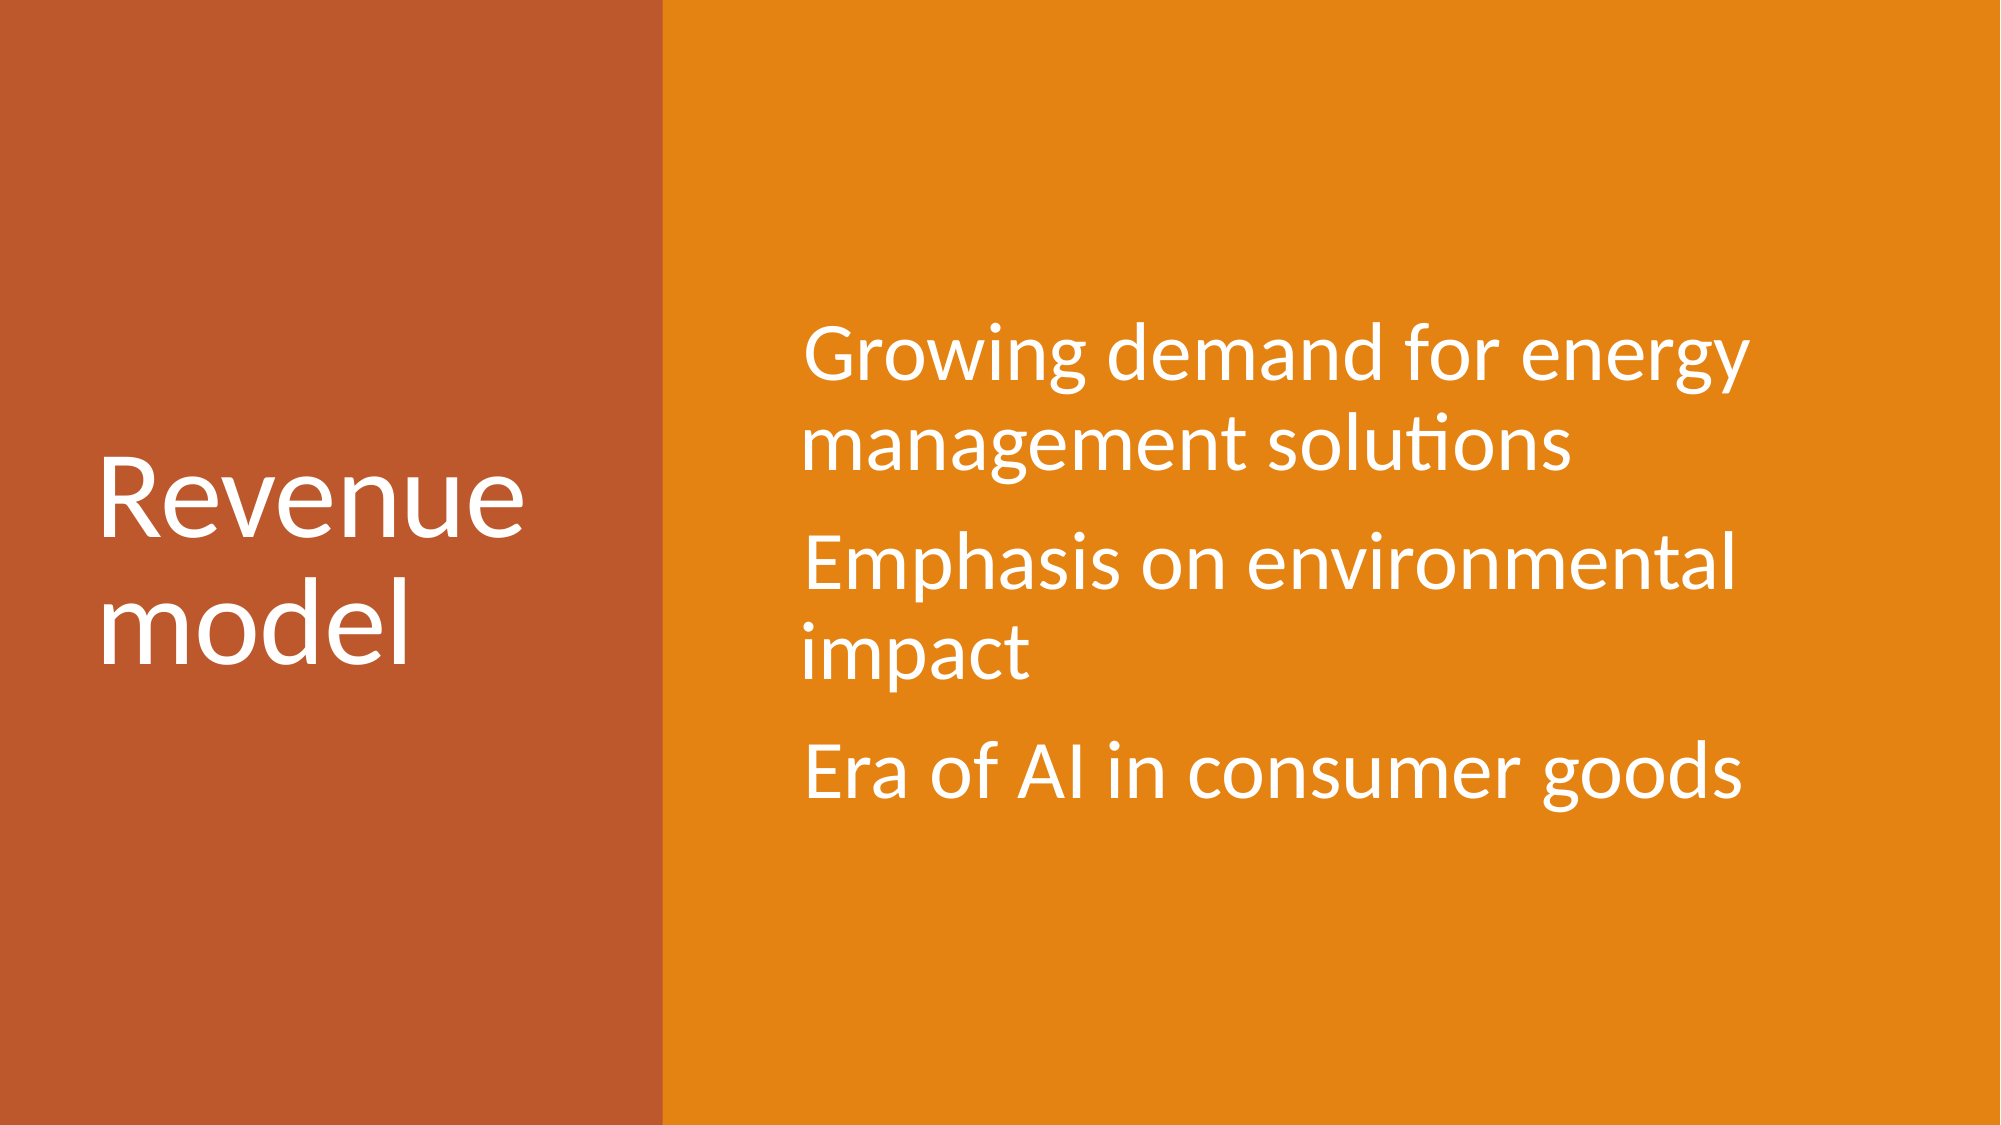

# Revenue model
Growing demand for energy management solutions
Emphasis on environmental impact
Era of AI in consumer goods